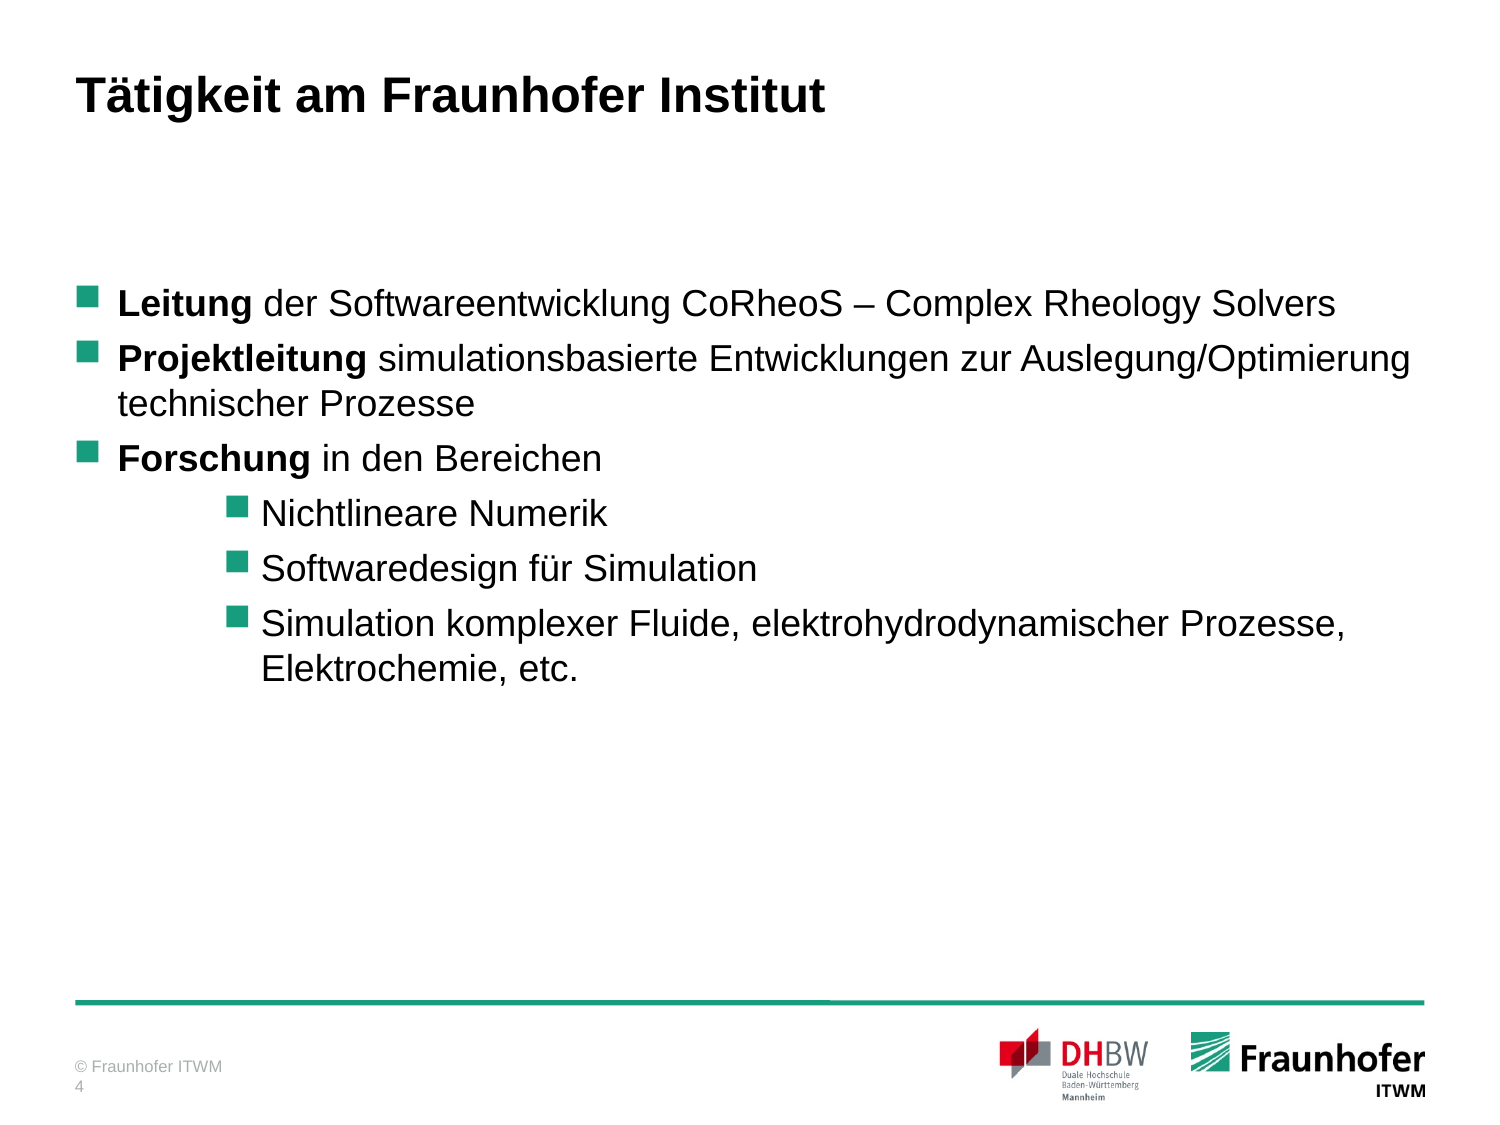

# Tätigkeit am Fraunhofer Institut
Leitung der Softwareentwicklung CoRheoS – Complex Rheology Solvers
Projektleitung simulationsbasierte Entwicklungen zur Auslegung/Optimierung technischer Prozesse
Forschung in den Bereichen
Nichtlineare Numerik
Softwaredesign für Simulation
Simulation komplexer Fluide, elektrohydrodynamischer Prozesse, Elektrochemie, etc.